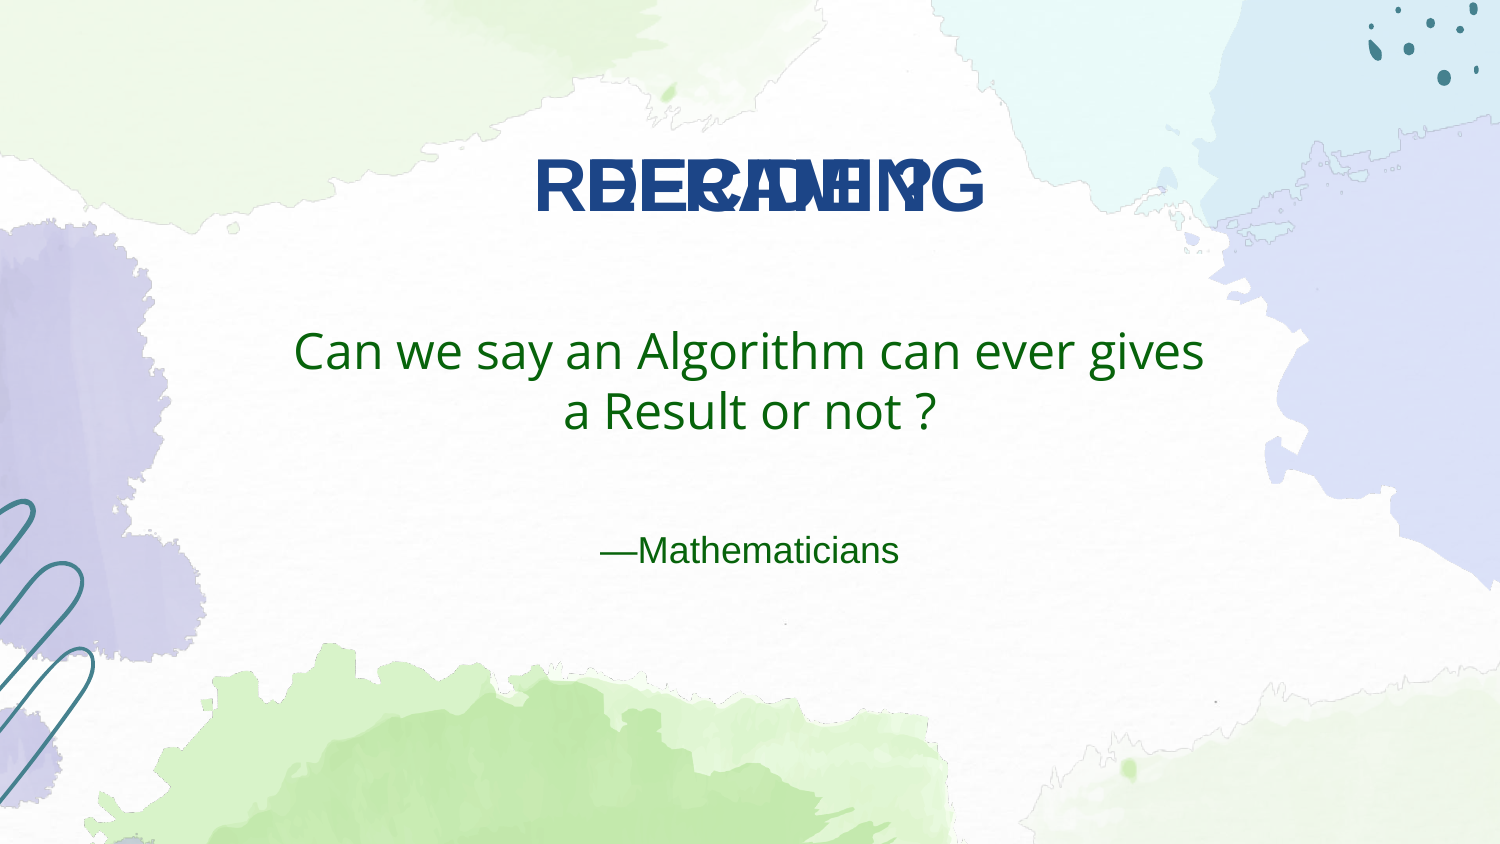

REFRAMING
DECIDE ?
Can we say an Algorithm can ever gives a Result or not ?
# —Mathematicians